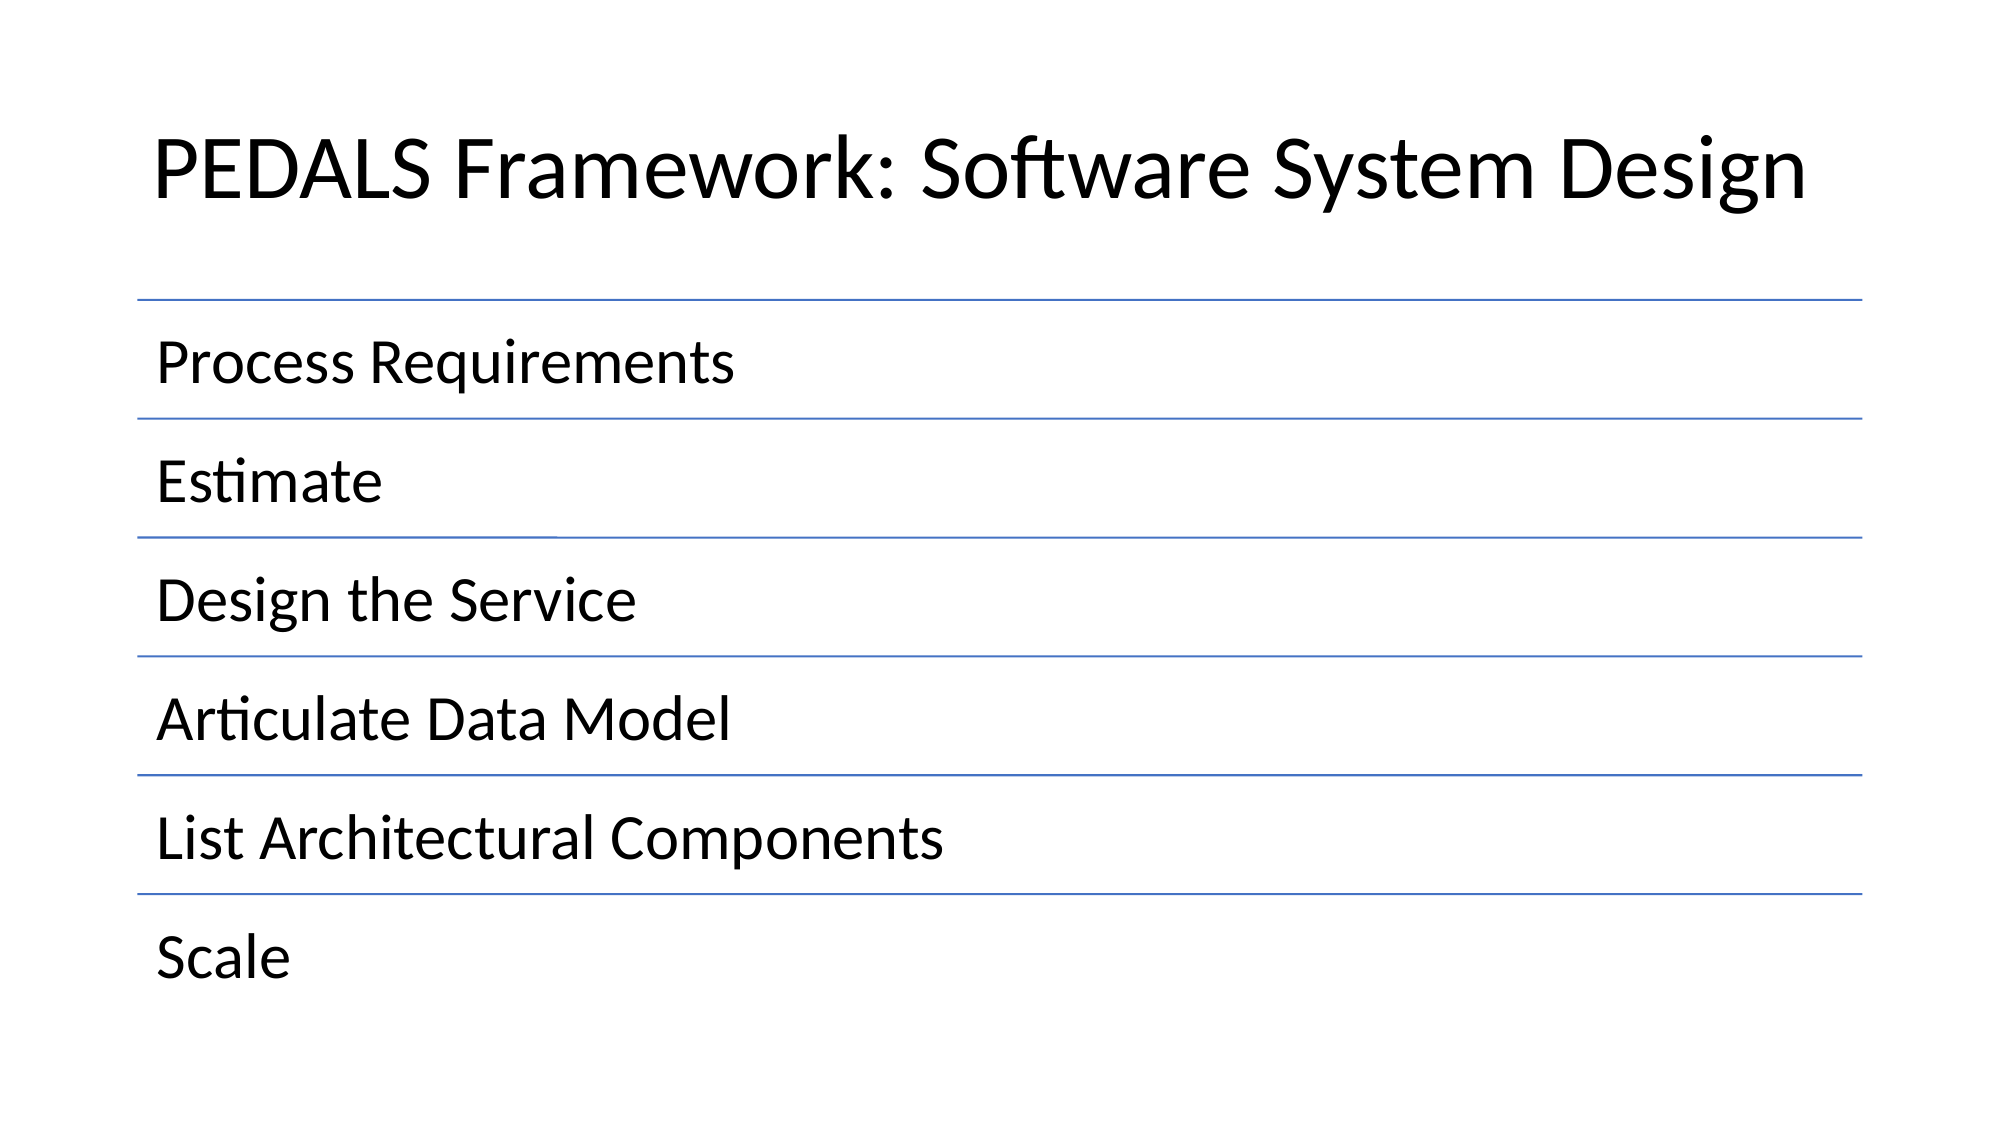

# PEDALS Framework: Software System Design
Process Requirements
Estimate
Design the Service
Articulate Data Model
List Architectural Components
Scale